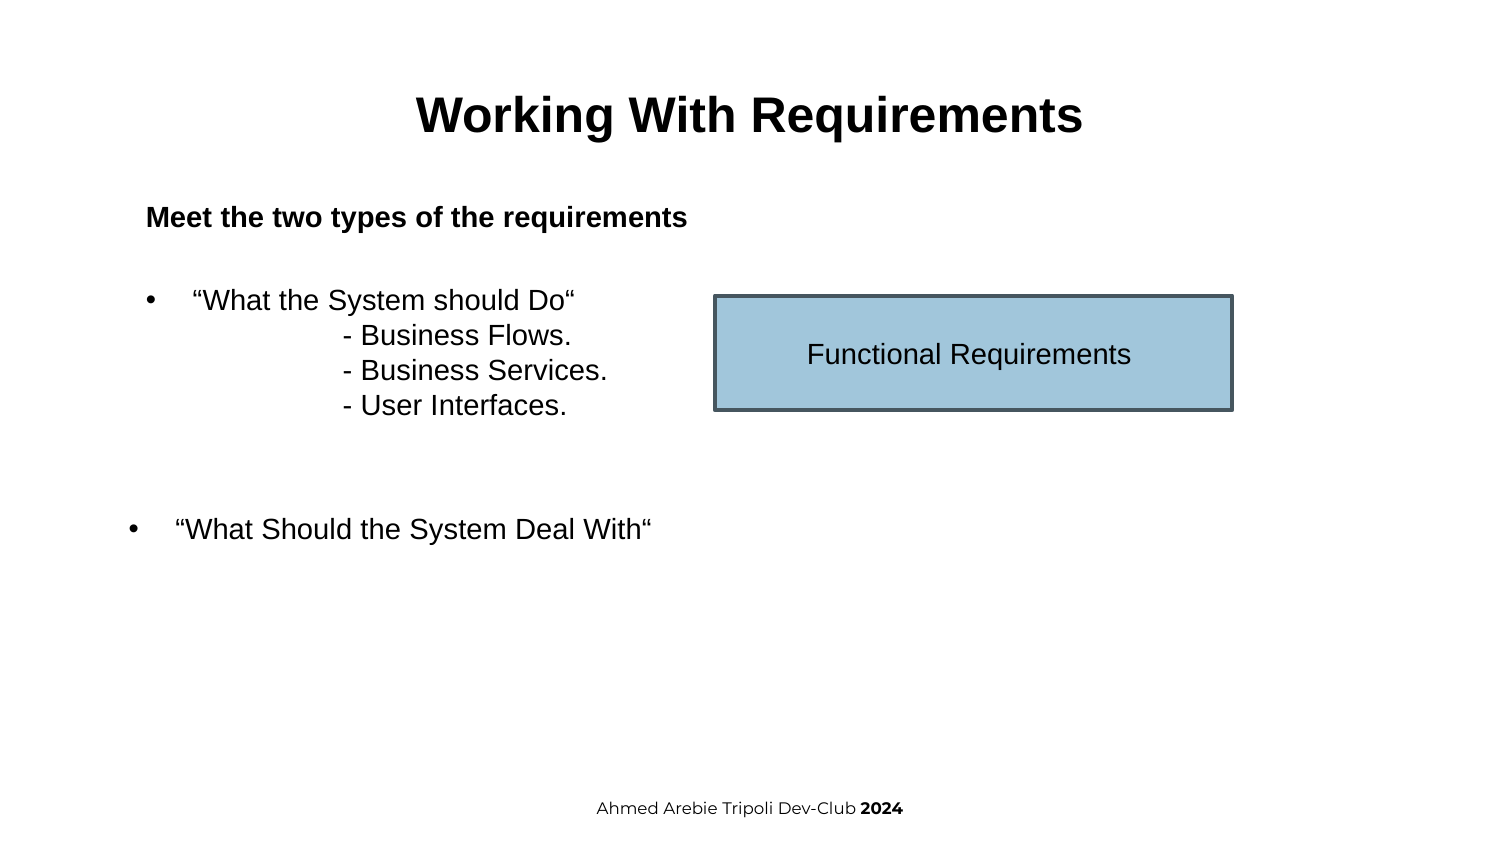

# Working With Requirements
Meet the two types of the requirements
“What the System should Do“
	- Business Flows.
	- Business Services.
	- User Interfaces.

Functional Requirements
“What Should the System Deal With“

Ahmed Arebie Tripoli Dev-Club 2024